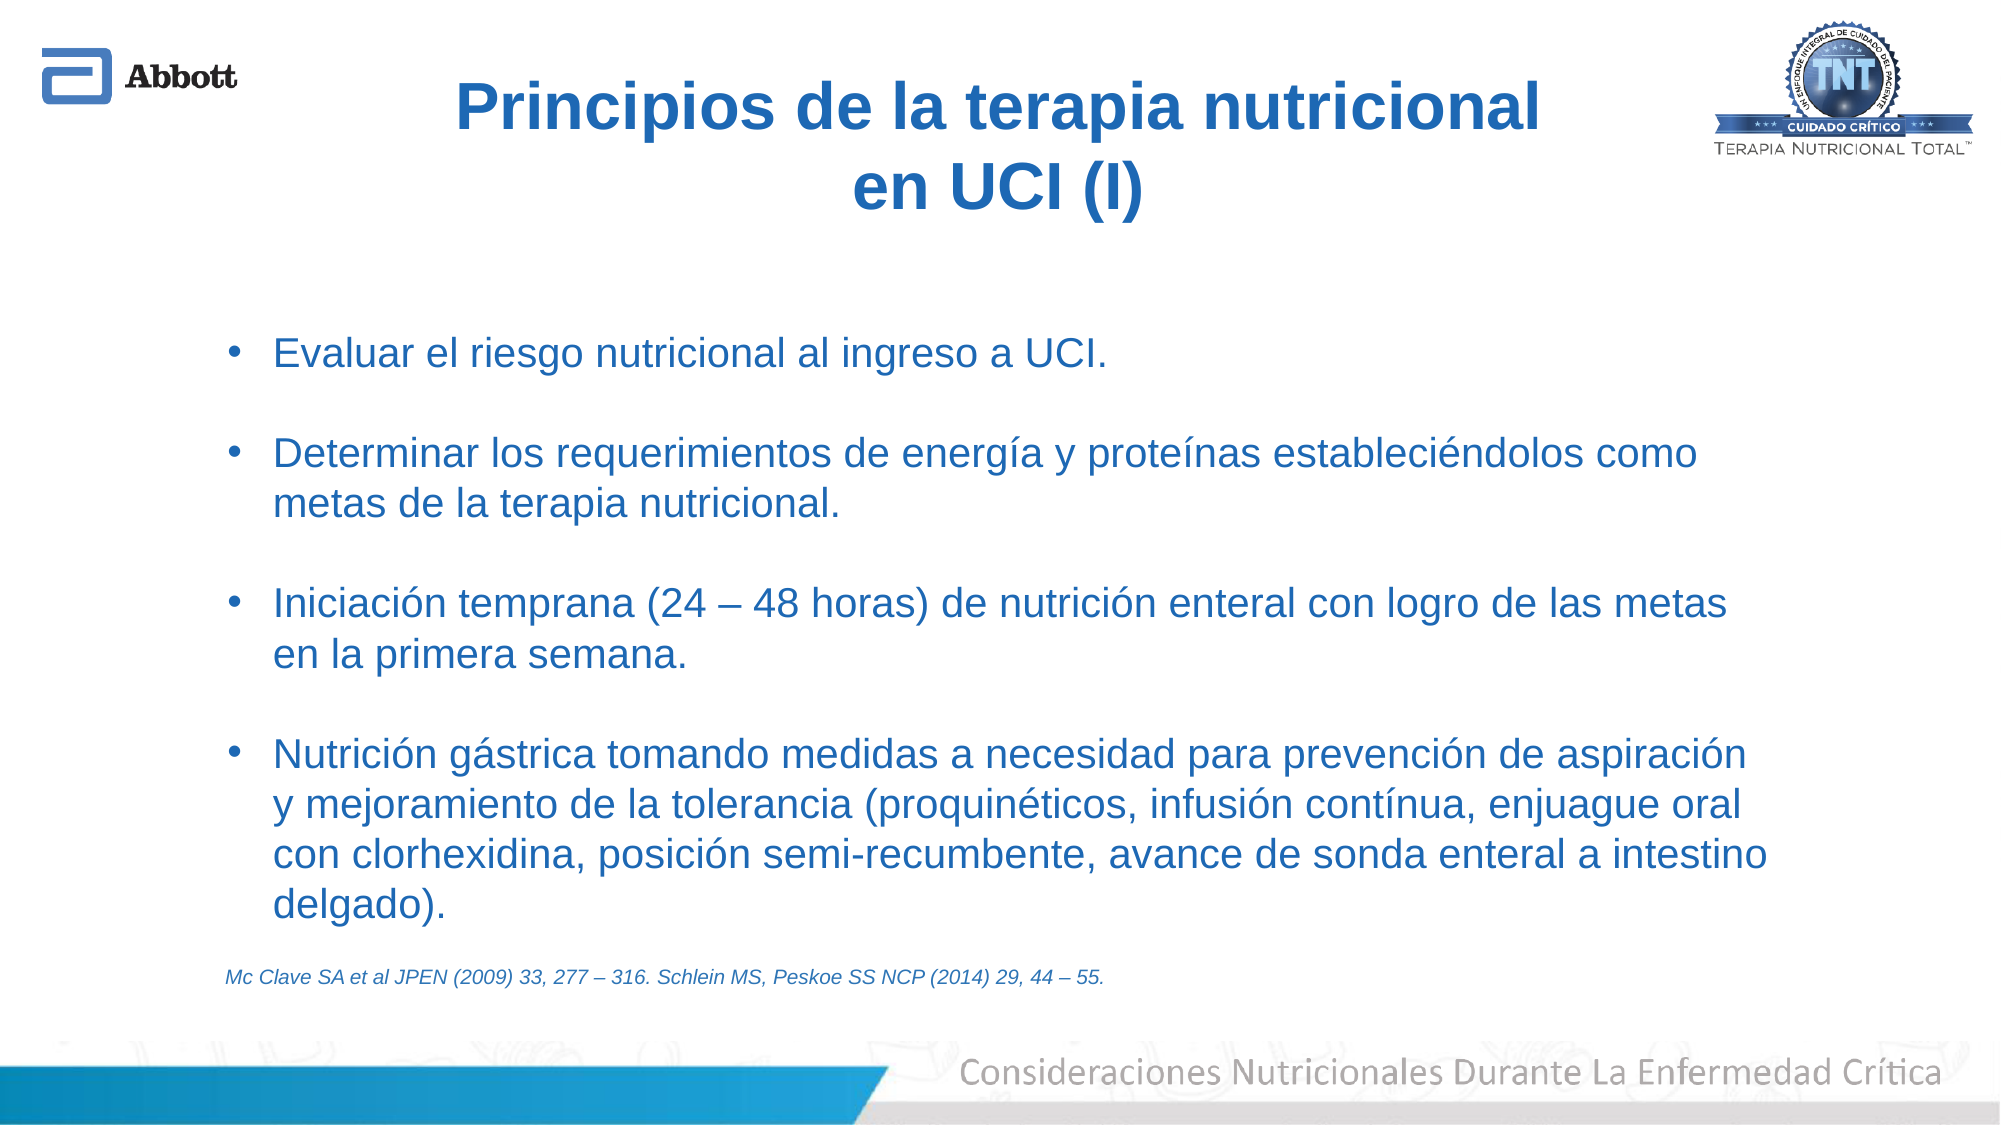

Principios de la terapia nutricional
en UCI (I)
Evaluar el riesgo nutricional al ingreso a UCI.

Determinar los requerimientos de energía y proteínas estableciéndolos como metas de la terapia nutricional.

Iniciación temprana (24 – 48 horas) de nutrición enteral con logro de las metas en la primera semana.

Nutrición gástrica tomando medidas a necesidad para prevención de aspiración y mejoramiento de la tolerancia (proquinéticos, infusión contínua, enjuague oral con clorhexidina, posición semi-recumbente, avance de sonda enteral a intestino delgado).
Mc Clave SA et al JPEN (2009) 33, 277 – 316. Schlein MS, Peskoe SS NCP (2014) 29, 44 – 55.